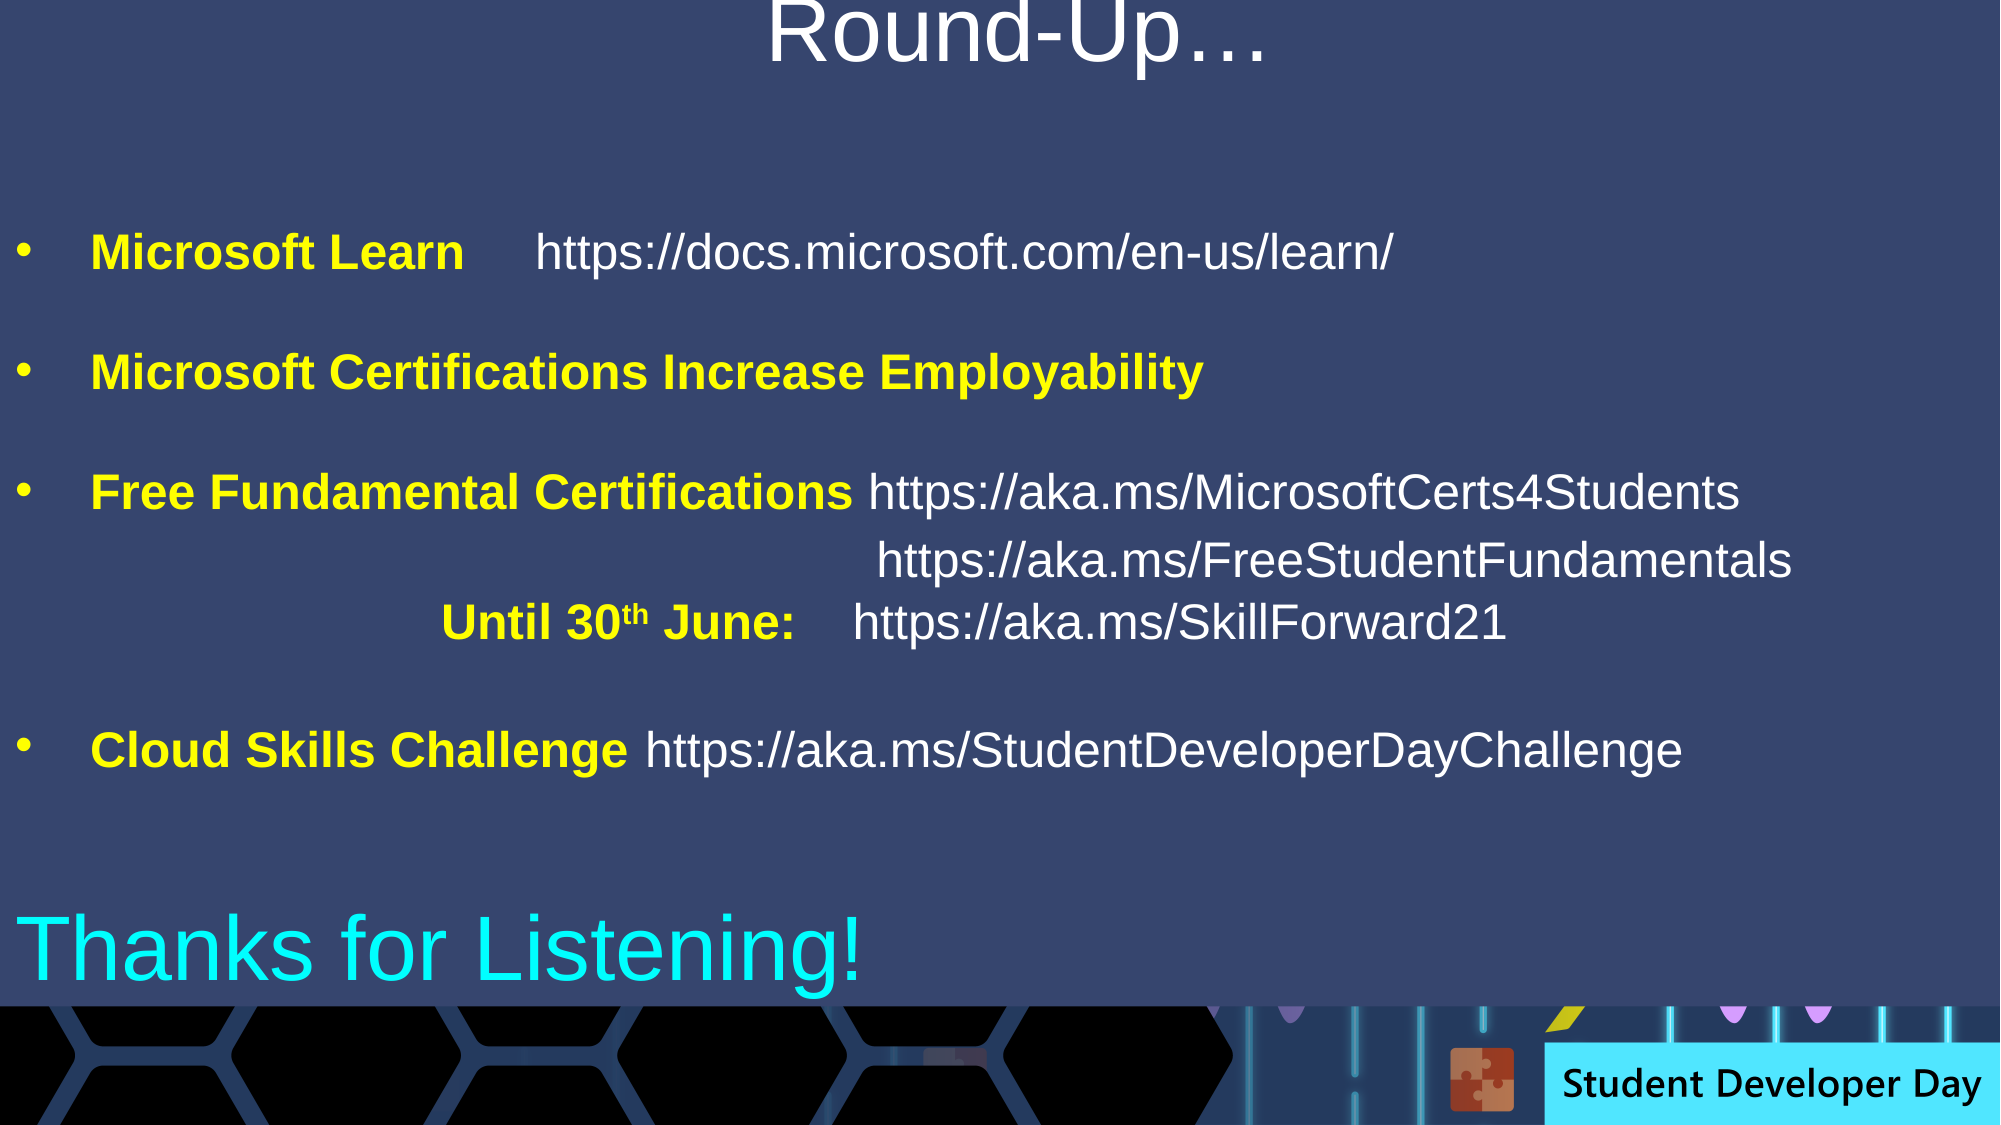

Round-Up…

Microsoft Learn     https://docs.microsoft.com/en-us/learn/

Microsoft Certifications Increase Employability

Free Fundamental Certifications https://aka.ms/MicrosoftCerts4Students
                                                     https://aka.ms/FreeStudentFundamentals
		         Until 30th June:    https://aka.ms/SkillForward21

Cloud Skills Challenge https://aka.ms/StudentDeveloperDayChallenge

Thanks for Listening!